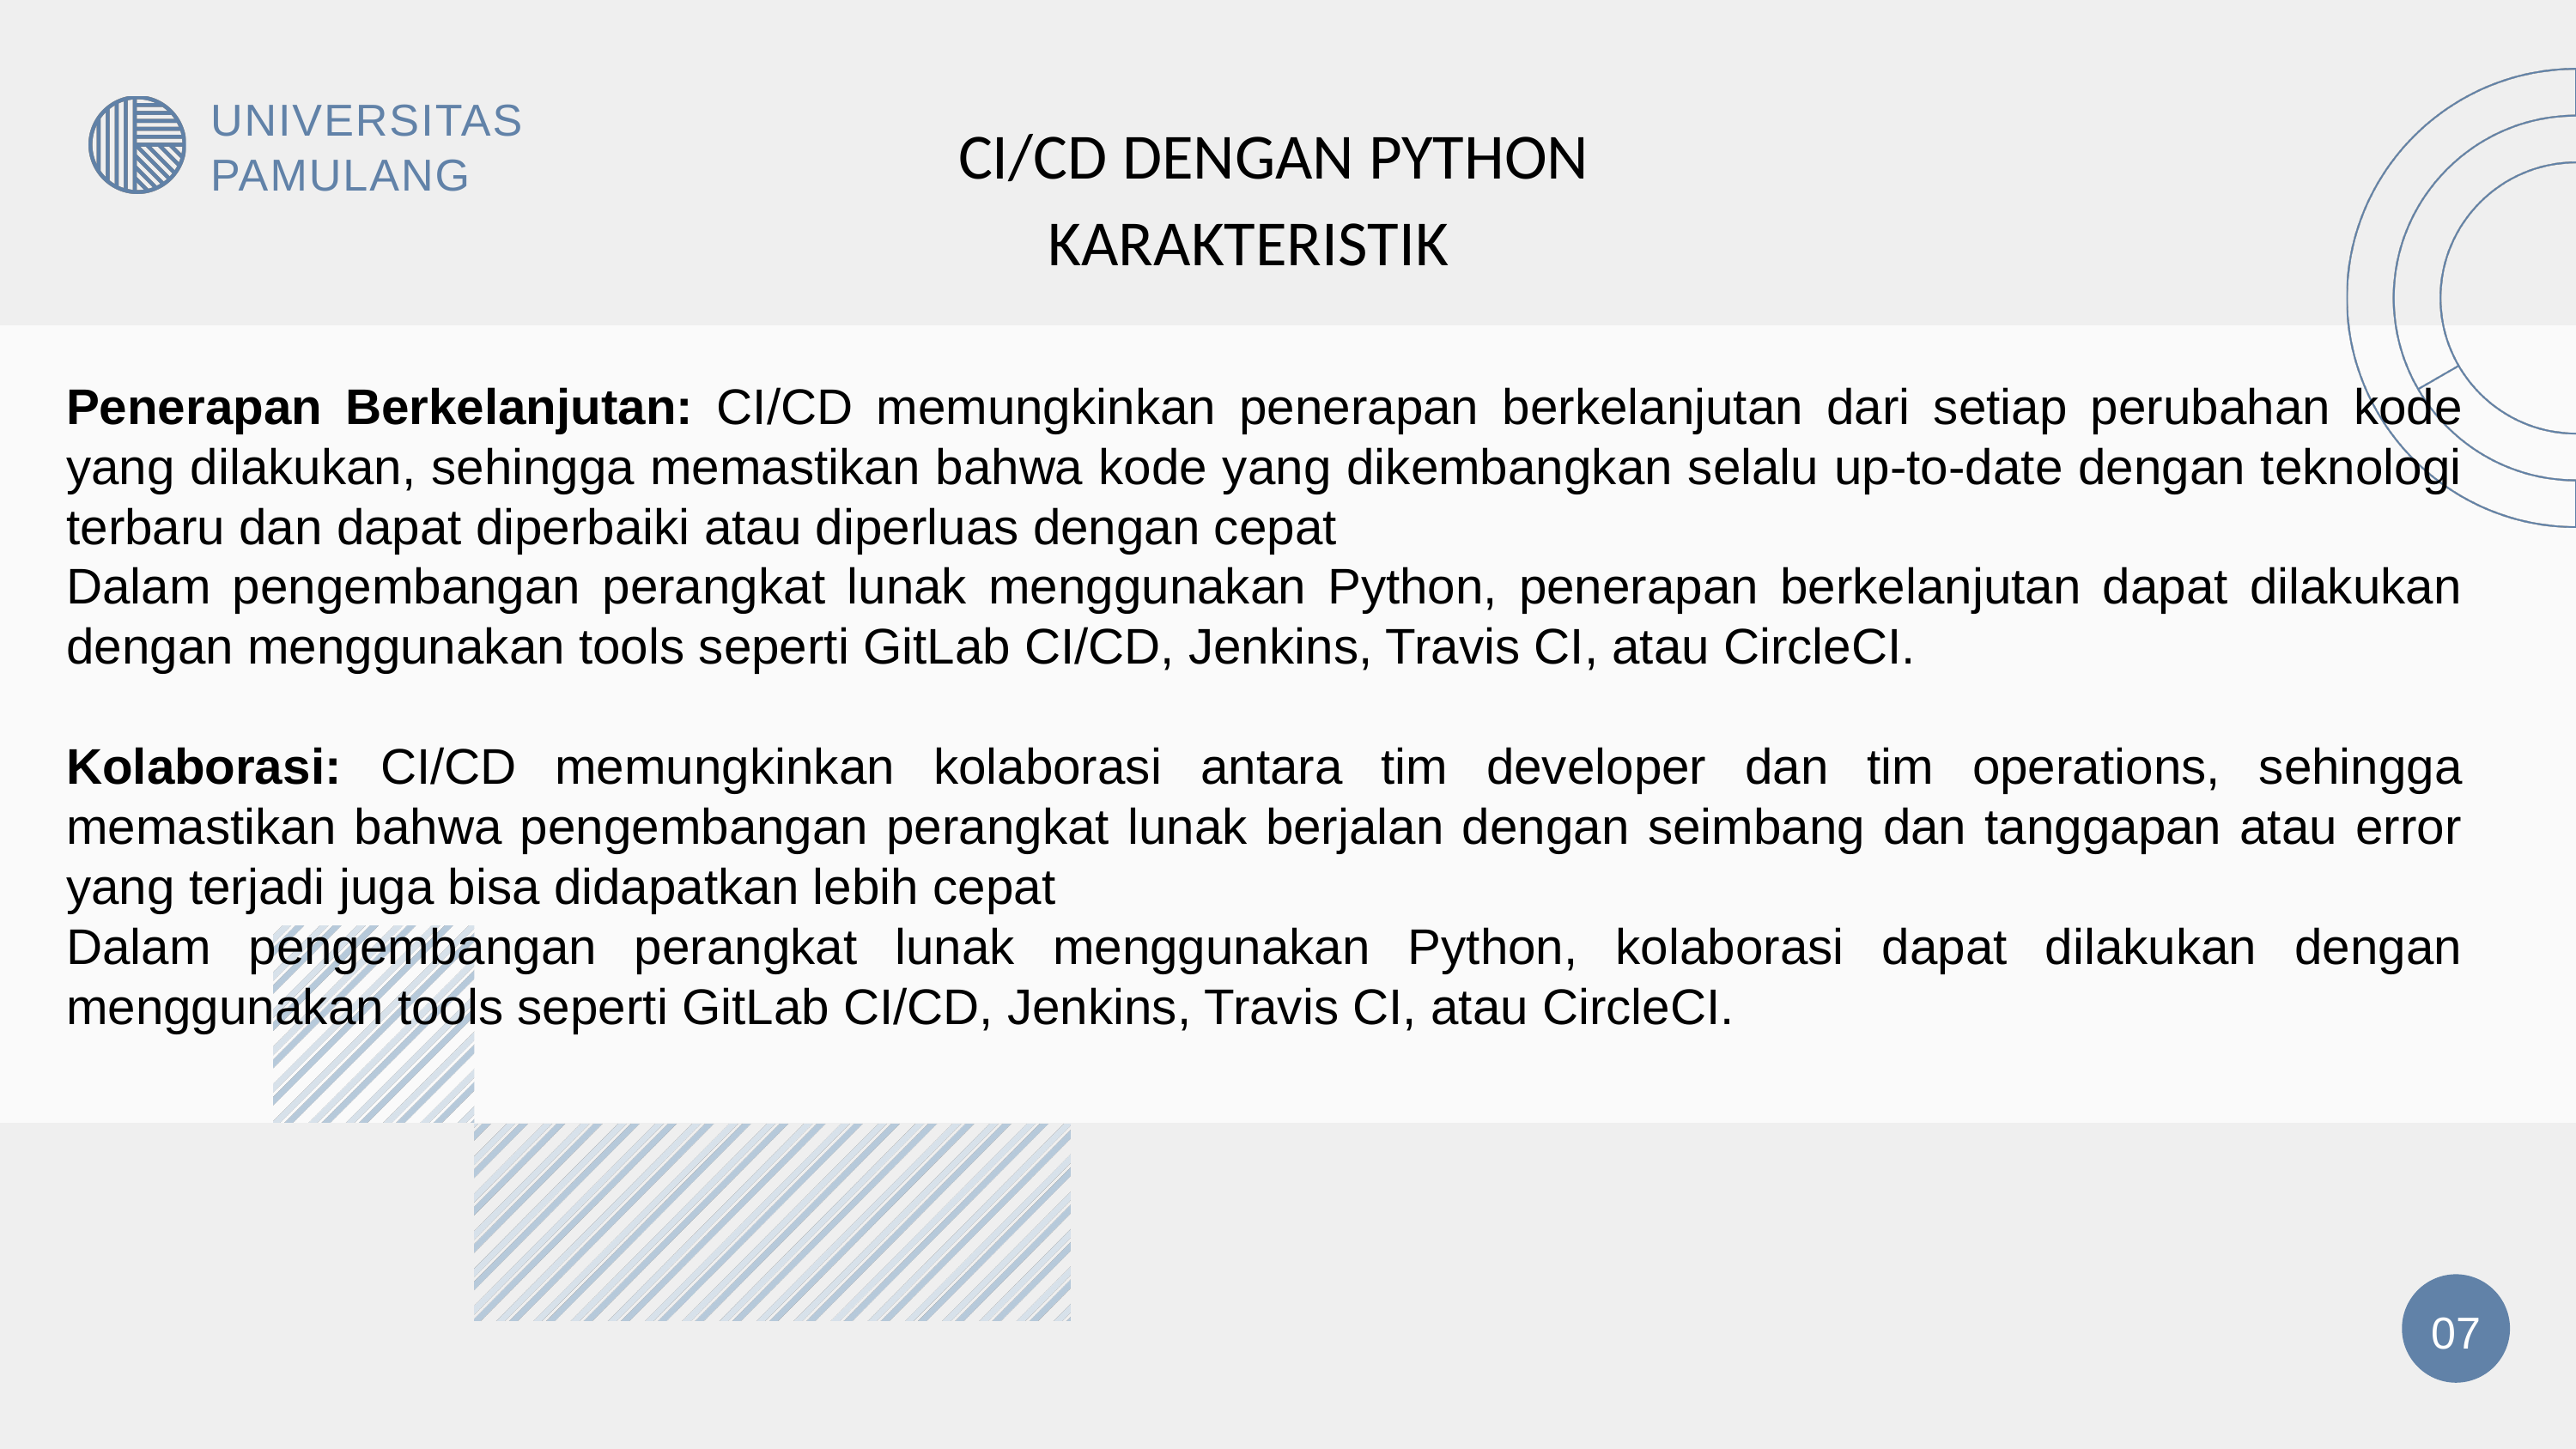

UNIVERSITAS PAMULANG

CI/CD DENGAN PYTHON
KARAKTERISTIK

Penerapan Berkelanjutan: CI/CD memungkinkan penerapan berkelanjutan dari setiap perubahan kode yang dilakukan, sehingga memastikan bahwa kode yang dikembangkan selalu up-to-date dengan teknologi terbaru dan dapat diperbaiki atau diperluas dengan cepat
Dalam pengembangan perangkat lunak menggunakan Python, penerapan berkelanjutan dapat dilakukan dengan menggunakan tools seperti GitLab CI/CD, Jenkins, Travis CI, atau CircleCI.

Kolaborasi: CI/CD memungkinkan kolaborasi antara tim developer dan tim operations, sehingga memastikan bahwa pengembangan perangkat lunak berjalan dengan seimbang dan tanggapan atau error yang terjadi juga bisa didapatkan lebih cepat
Dalam pengembangan perangkat lunak menggunakan Python, kolaborasi dapat dilakukan dengan menggunakan tools seperti GitLab CI/CD, Jenkins, Travis CI, atau CircleCI.

07